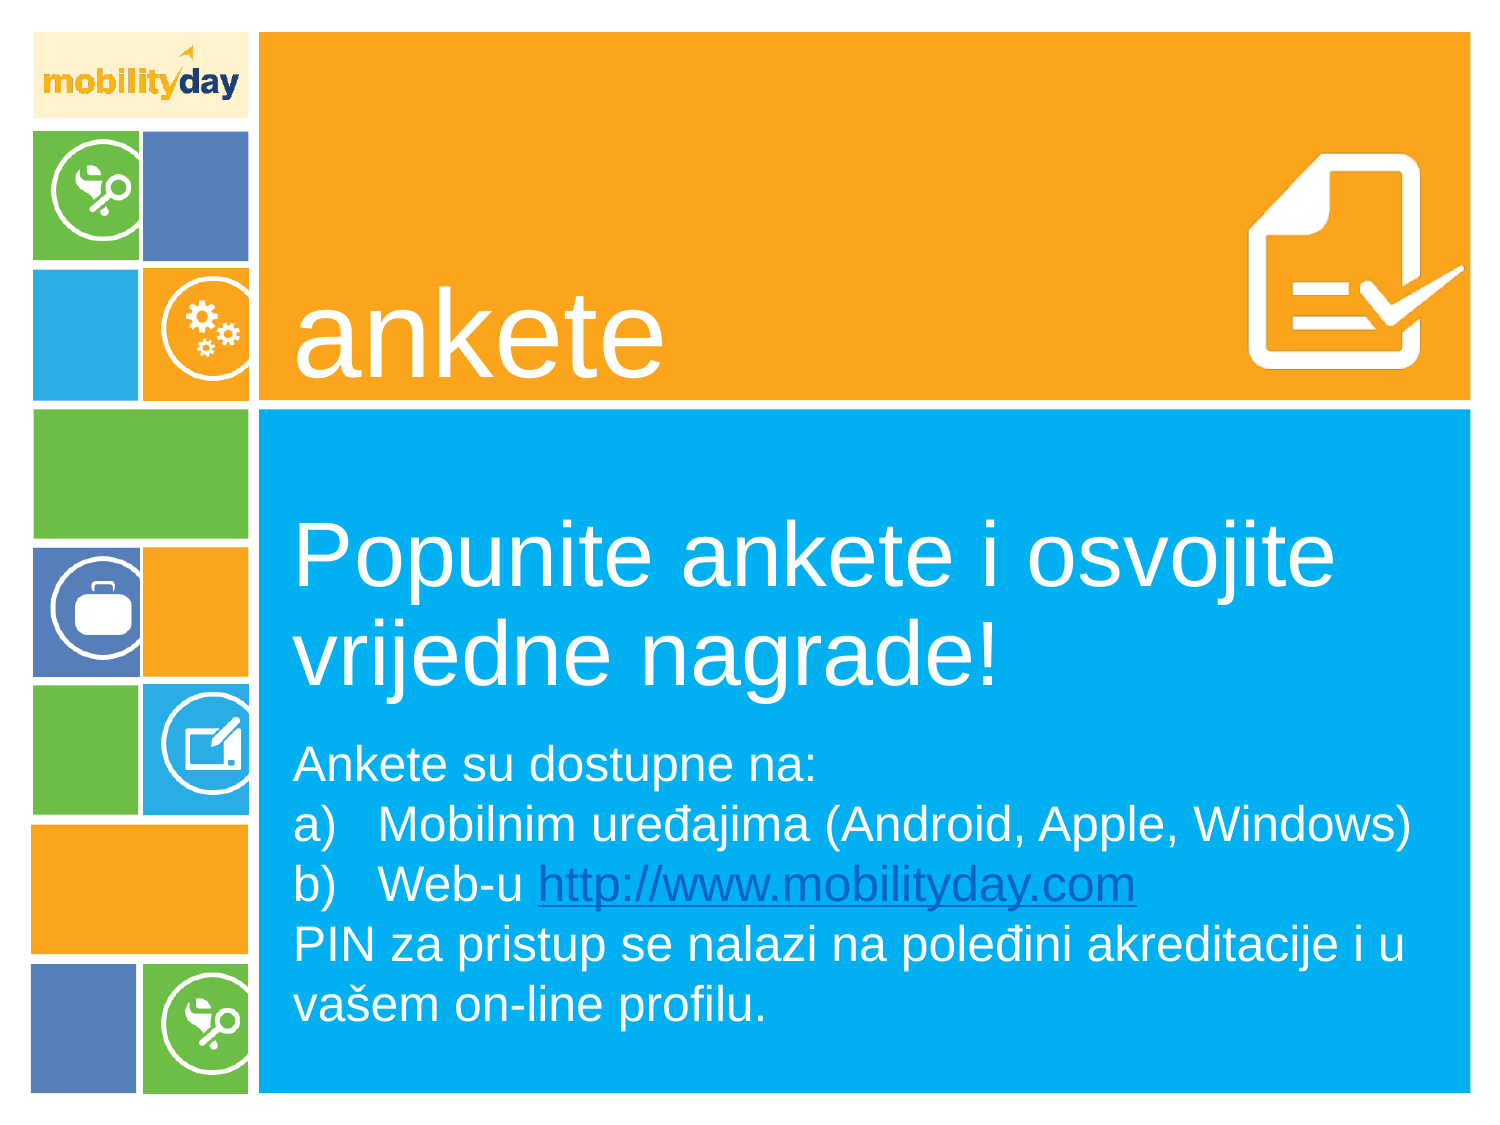

# Popunite ankete i osvojite vrijedne nagrade!
Ankete su dostupne na:
Mobilnim uređajima (Android, Apple, Windows)
Web-u http://www.mobilityday.com
PIN za pristup se nalazi na poleđini akreditacije i u vašem on-line profilu.